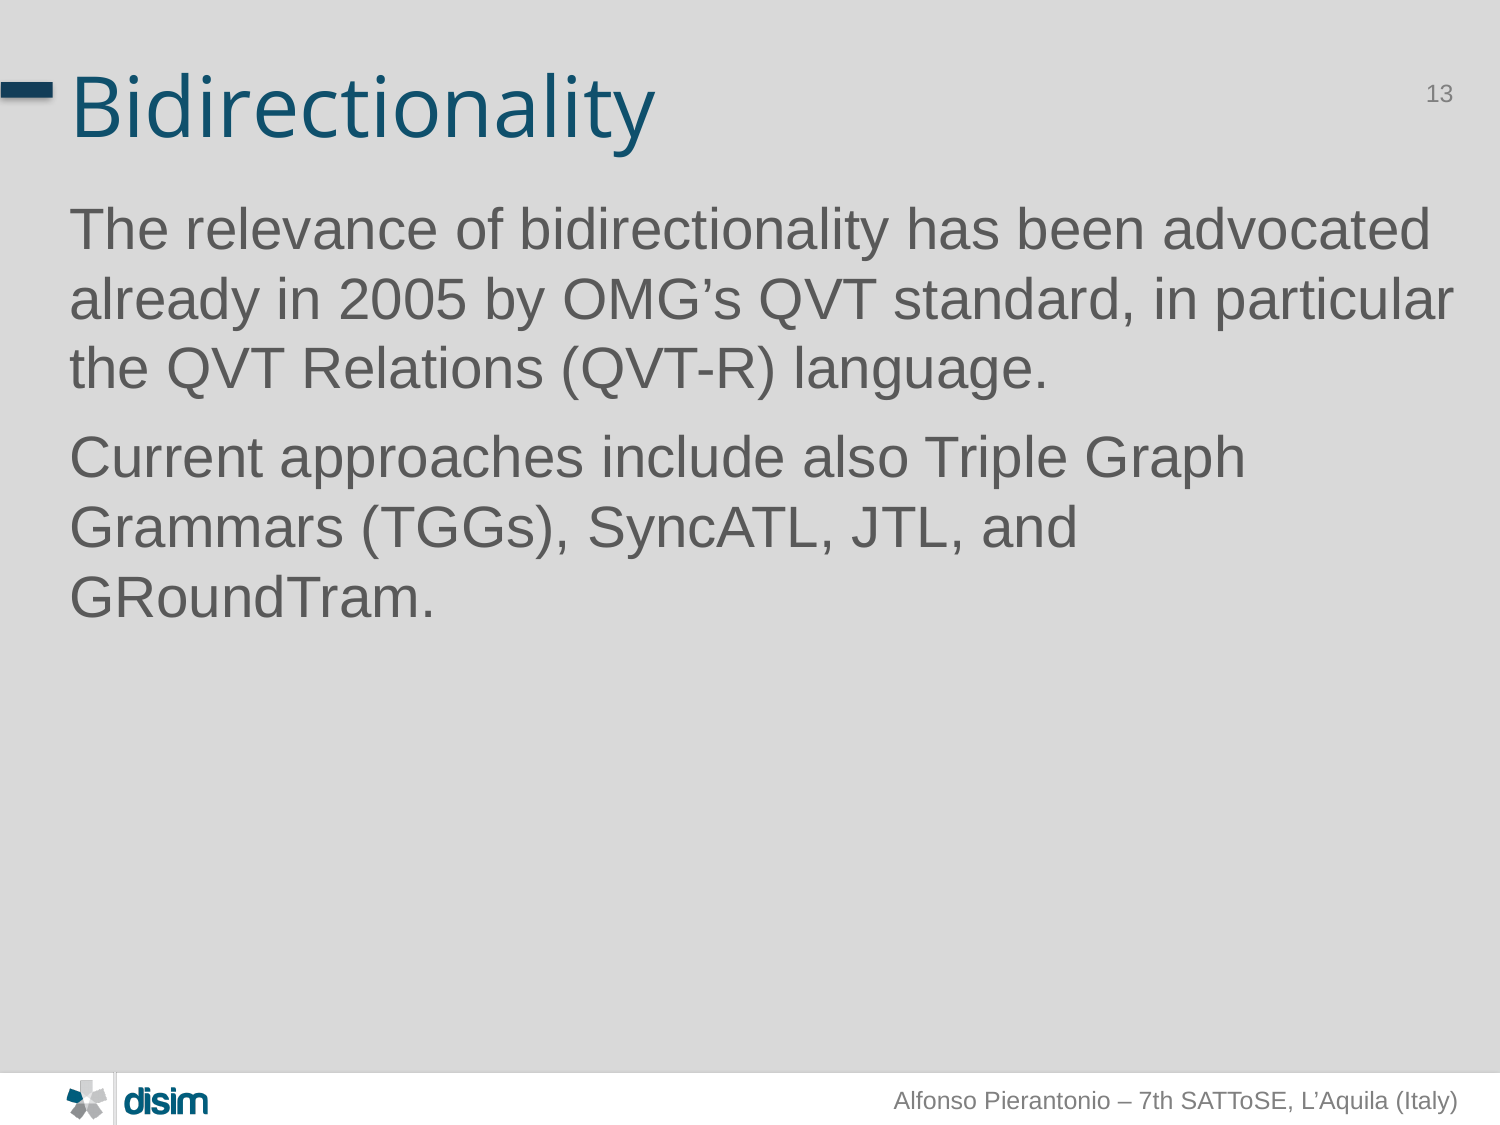

# Bidirectionality
The relevance of bidirectionality has been advocated already in 2005 by OMG’s QVT standard, in particular the QVT Relations (QVT-R) language.
Current approaches include also Triple Graph Grammars (TGGs), SyncATL, JTL, and  GRoundTram.